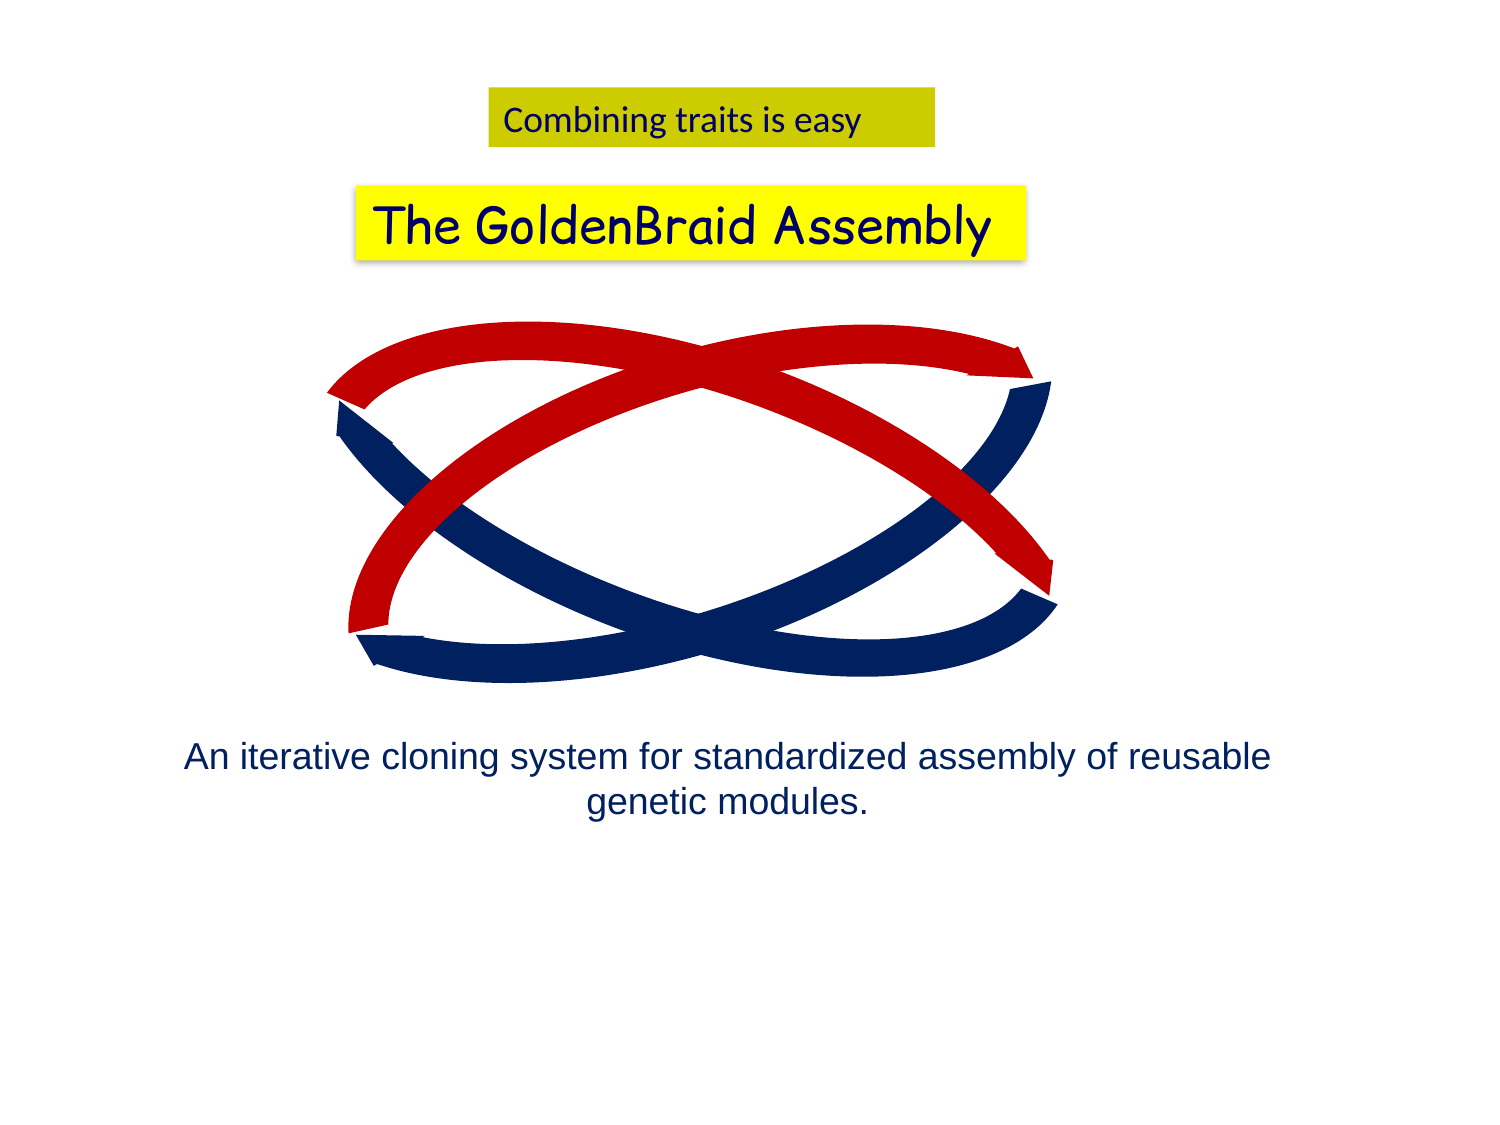

Combining traits is easy
The GoldenBraid Assembly

An iterative cloning system for standardized assembly of reusable genetic modules.